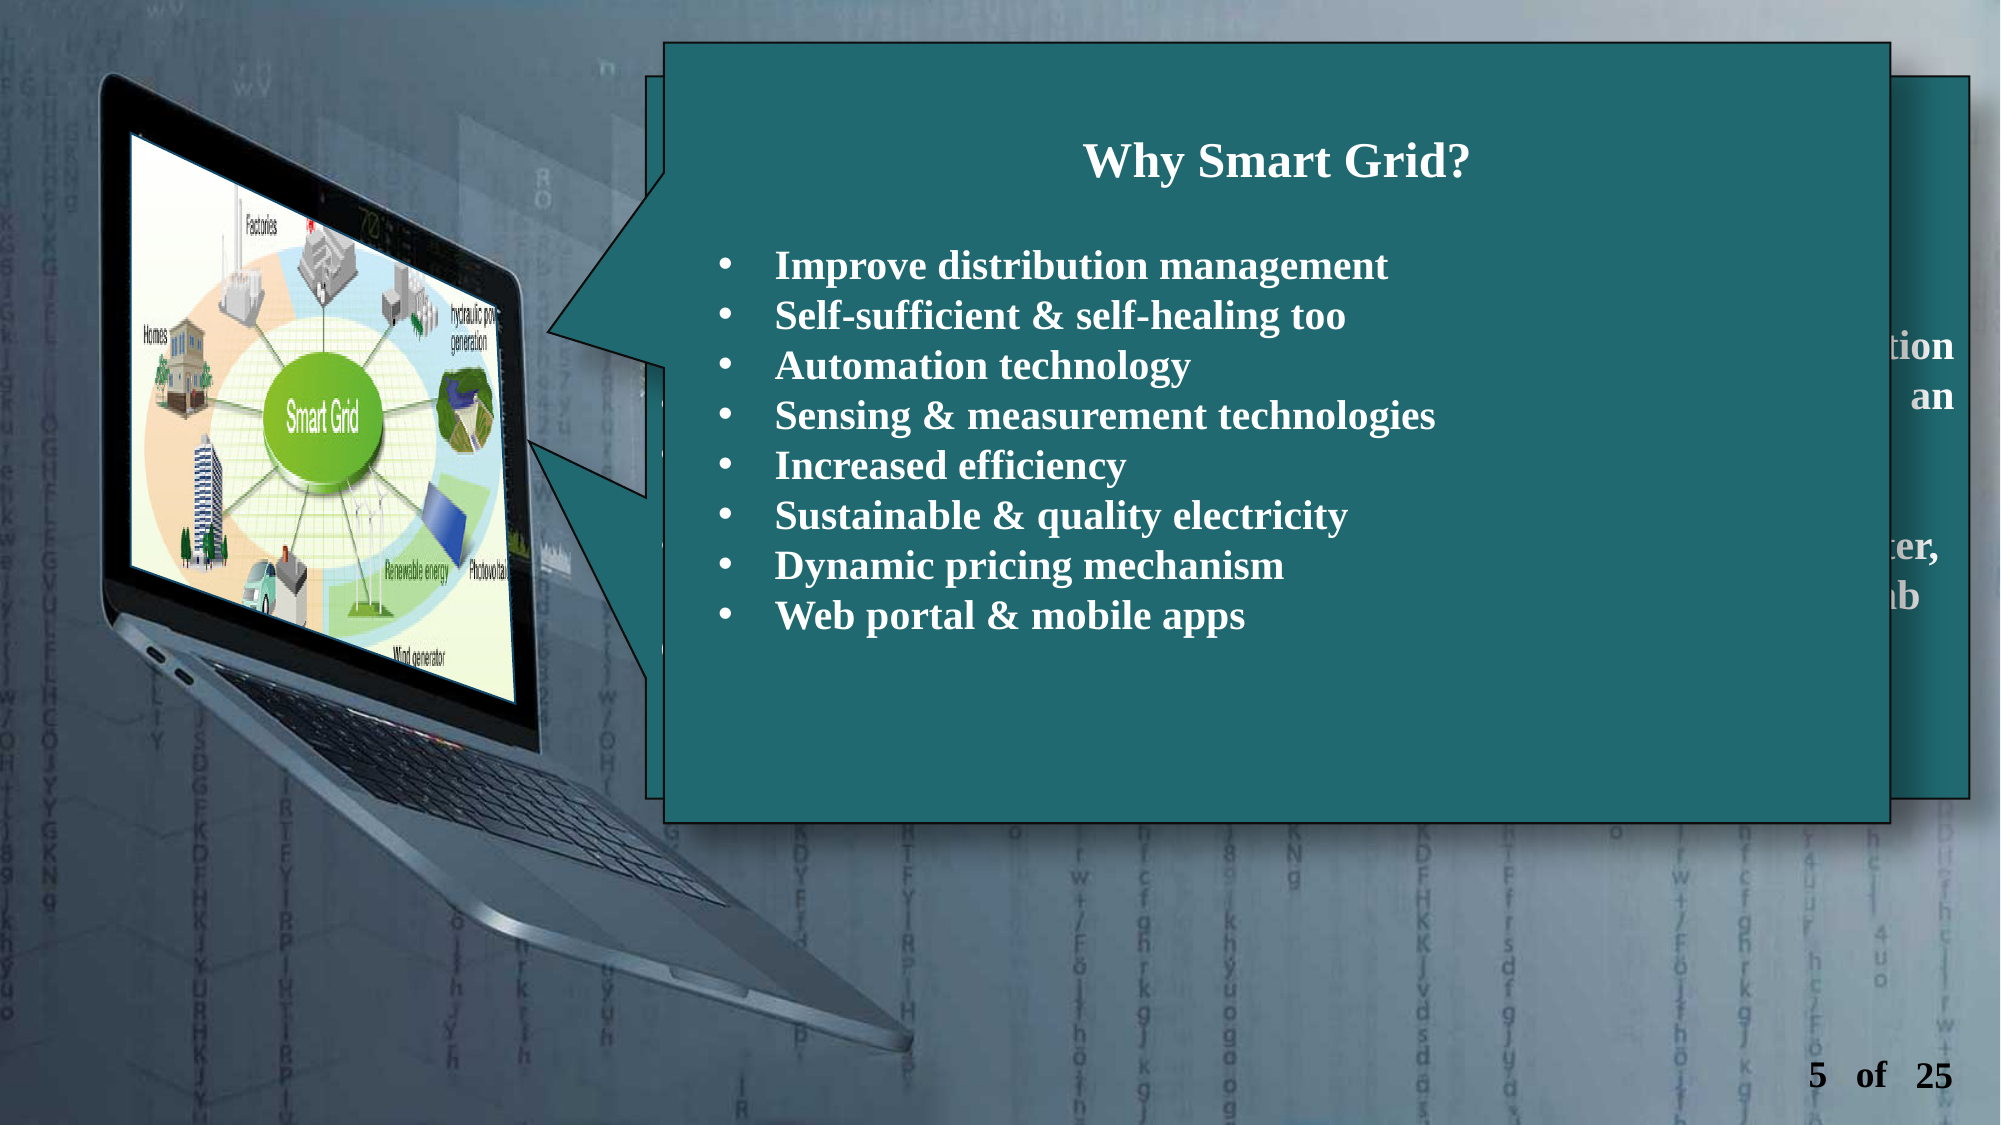

Why Smart Grid?

  Improve distribution management
  Self-sufficient & self-healing too
  Automation technology
  Sensing & measurement technologies
  Increased efficiency
  Sustainable & quality electricity
  Dynamic pricing mechanism
  Web portal & mobile apps

WHAT IS SMART GRID?

• 	It is an electric grid that uses information and 	communication 	technology to gather data and act on 	information about the behaviour 	ofsuppliersand consumers in 	an automated fashion.

• 	Smart Grid is a generic label for the application of computer,  	intelligence and 	networking abilities to the existing dumb 	electricity distribution systems.

5   of
25